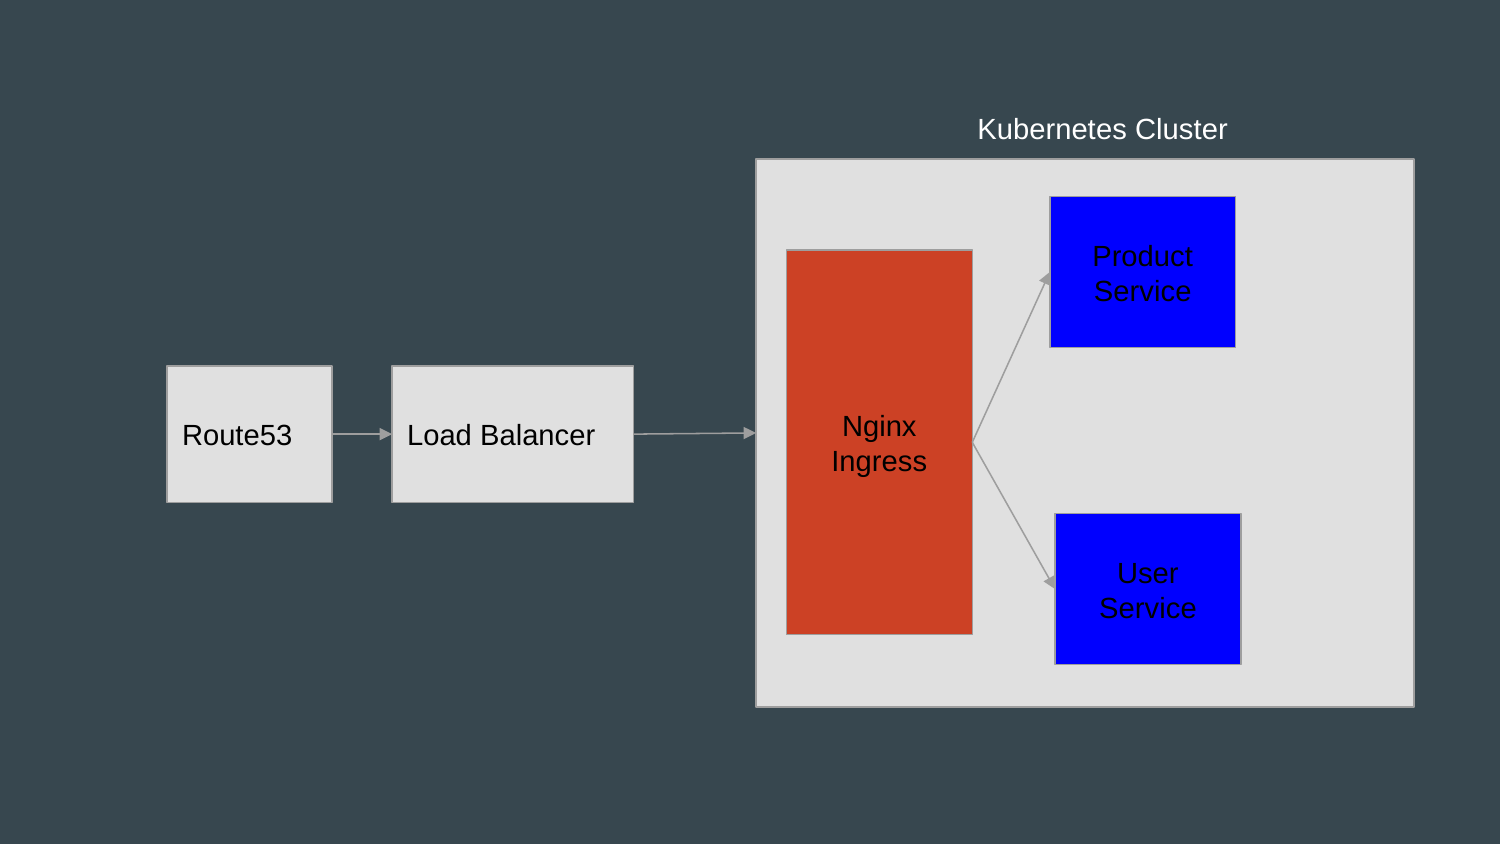

#
Kubernetes Cluster

Product Service
Nginx Ingress
Route53
Load Balancer
User Service